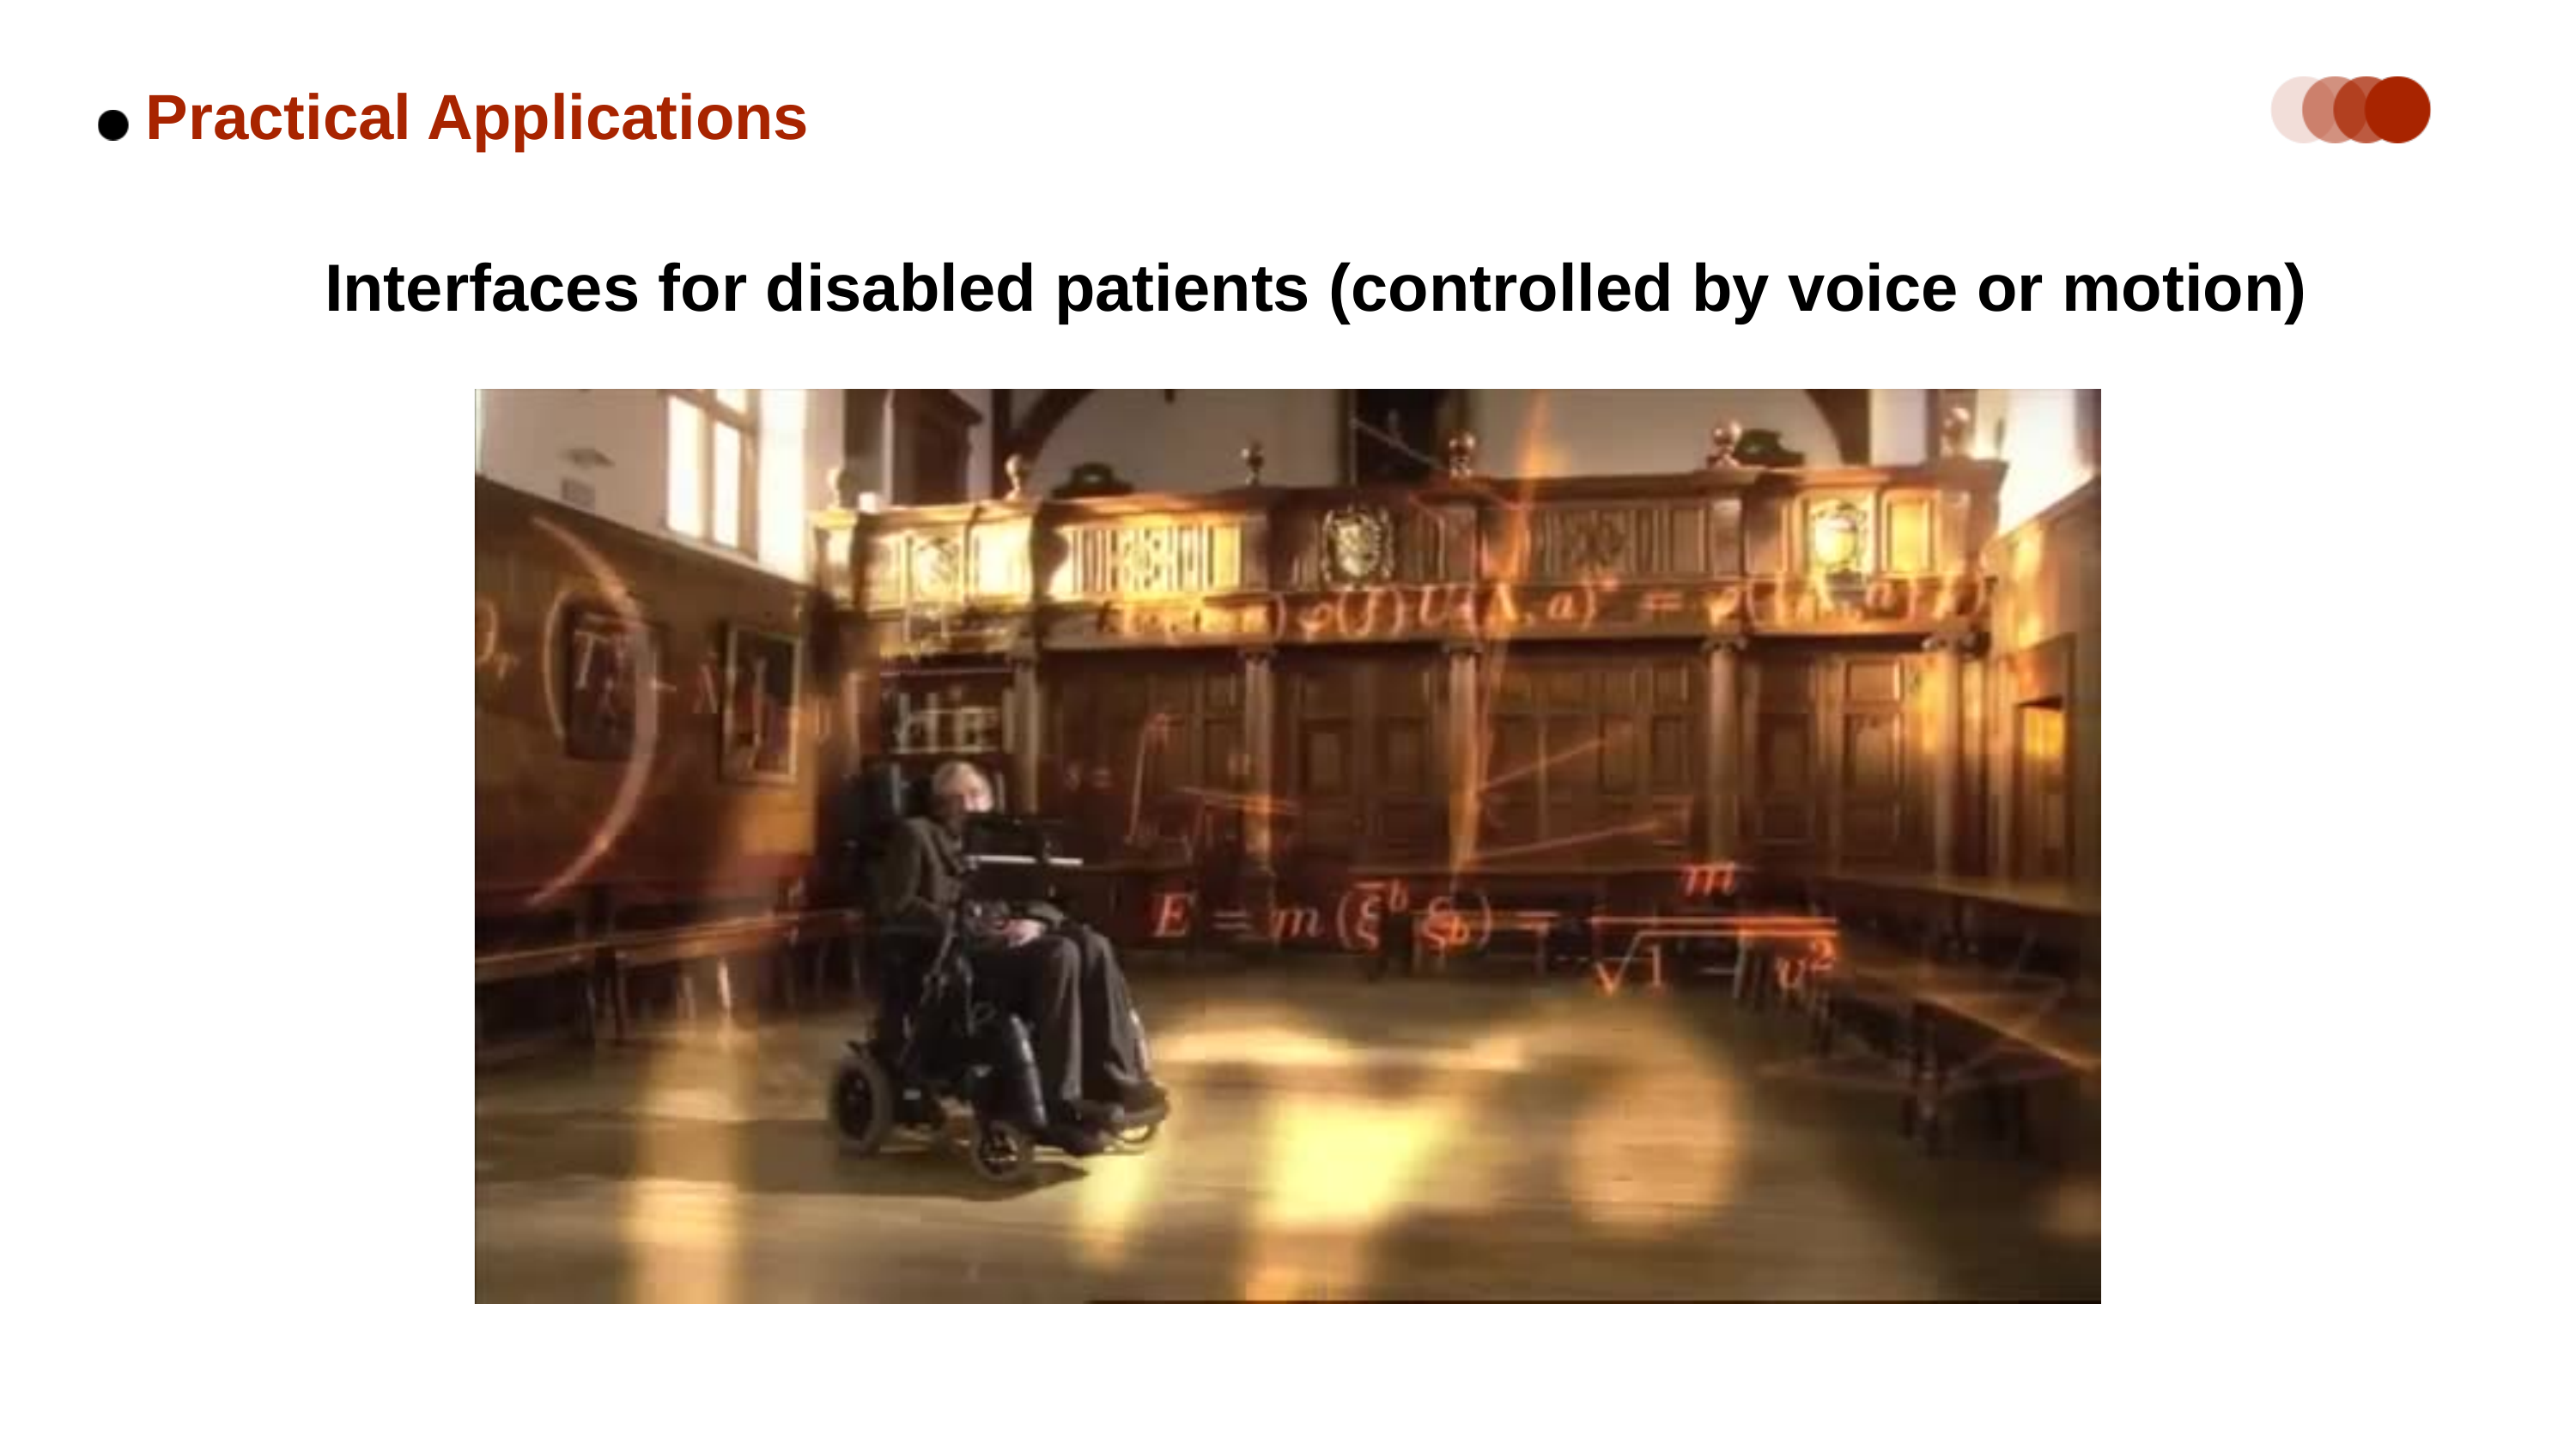

Practical Applications

Interfaces for disabled patients (controlled by voice or motion)